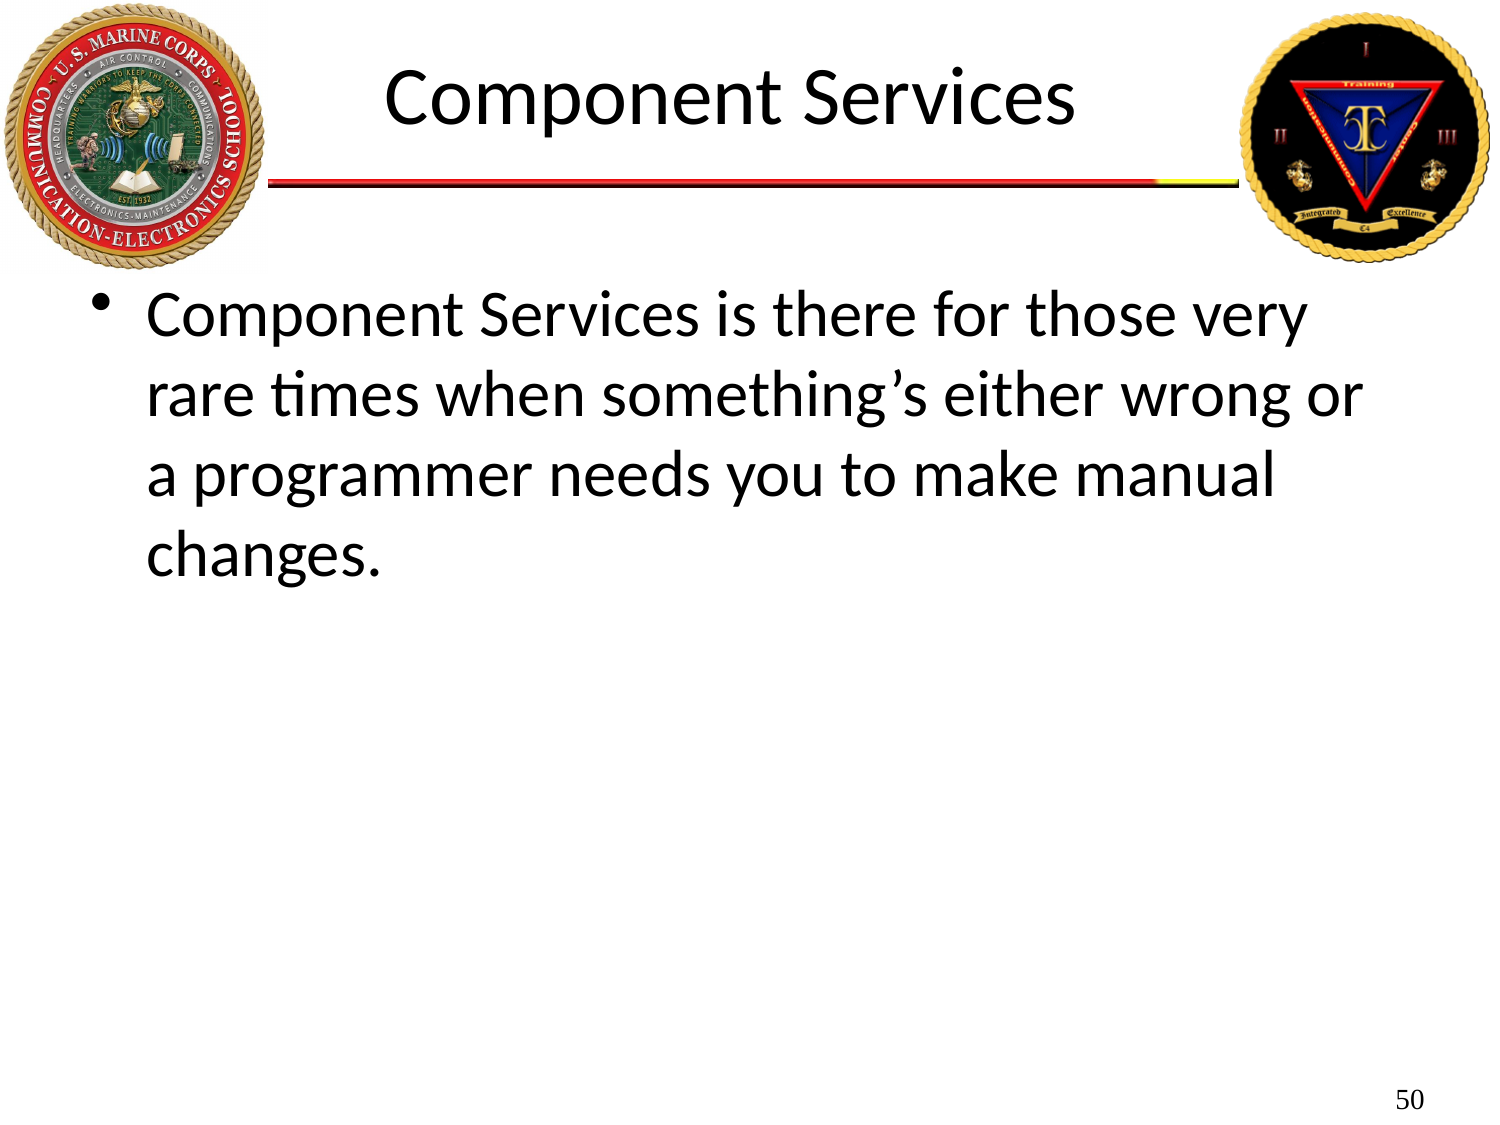

# Component Services
Component Services is there for those very rare times when something’s either wrong or a programmer needs you to make manual changes.